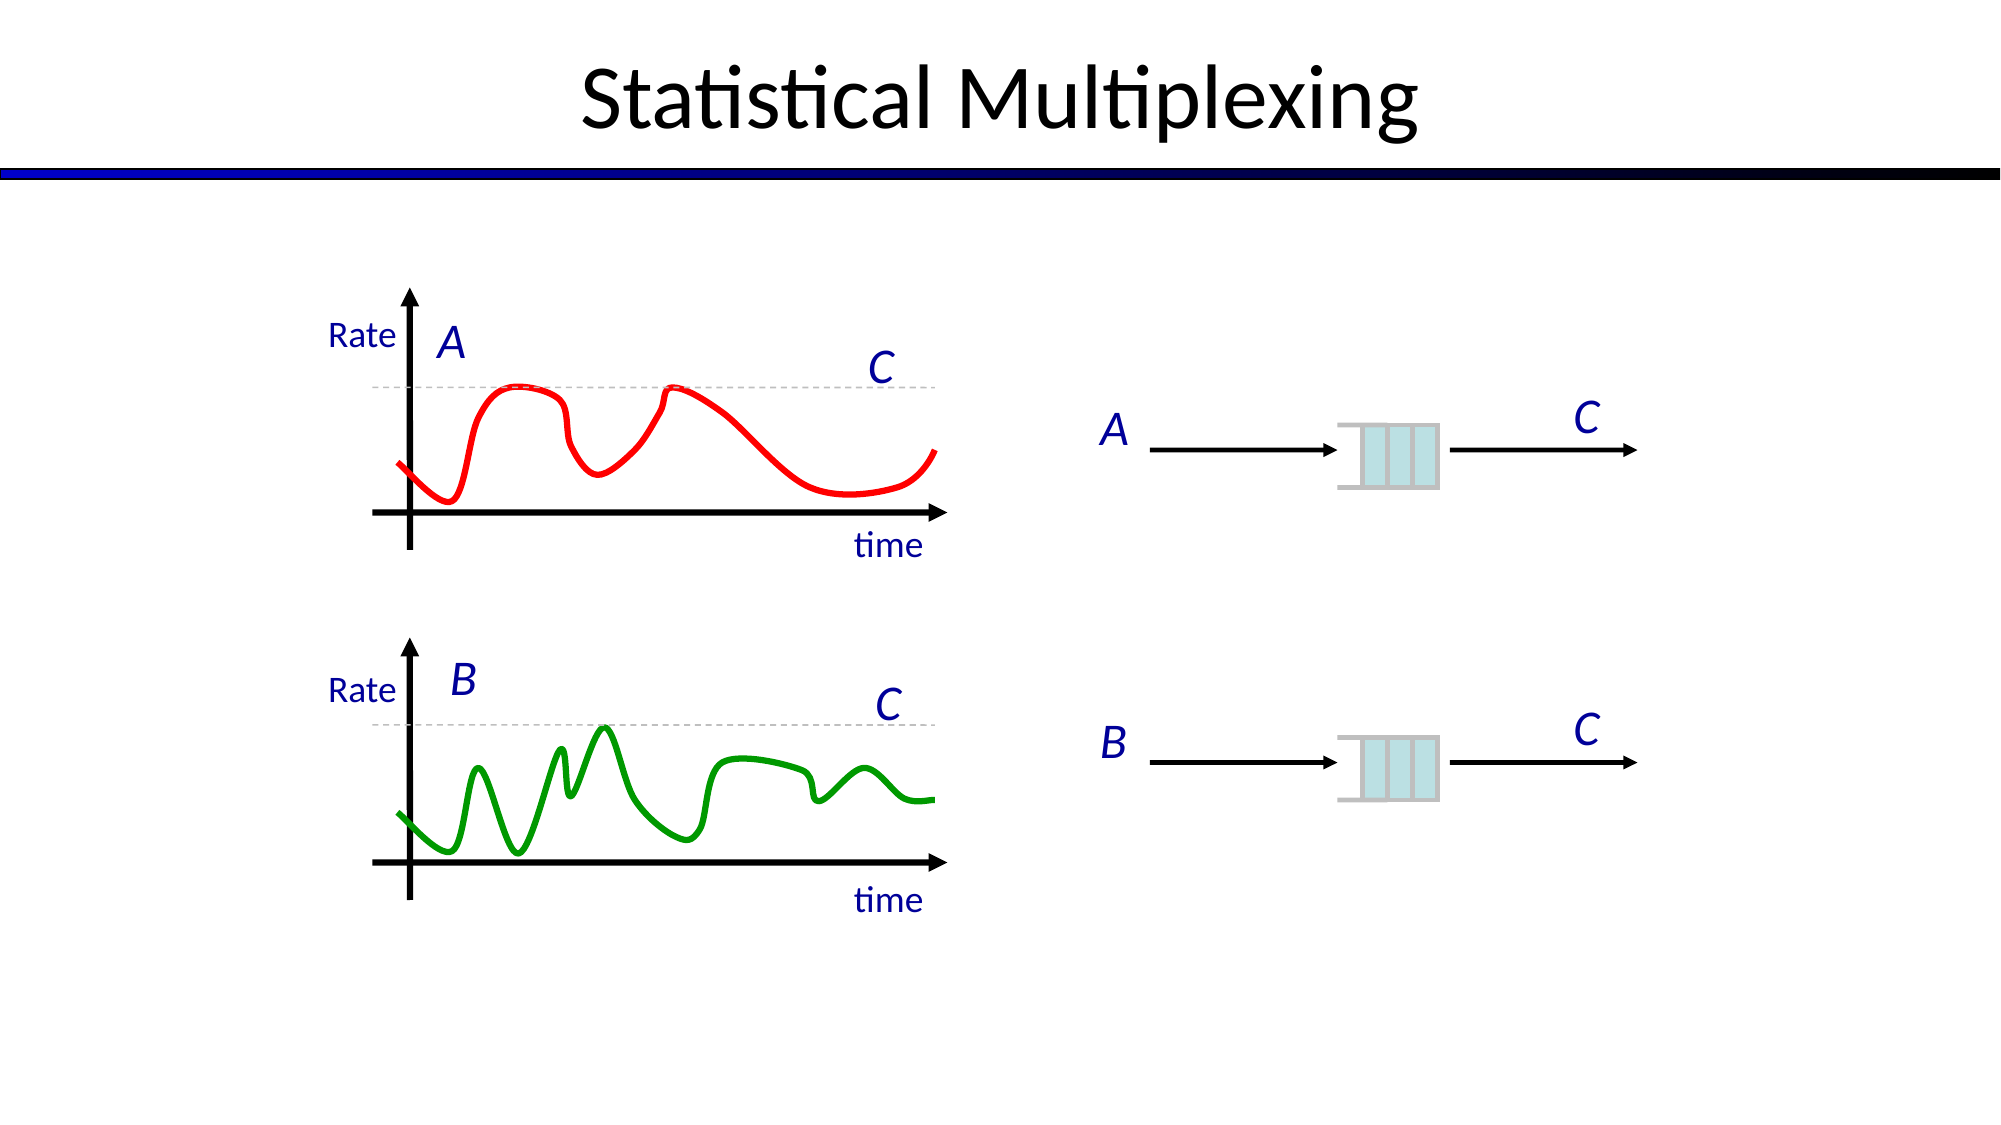

Statistical Multiplexing

A
Rate
C
C

A

time

B
Rate
C
C
B

time